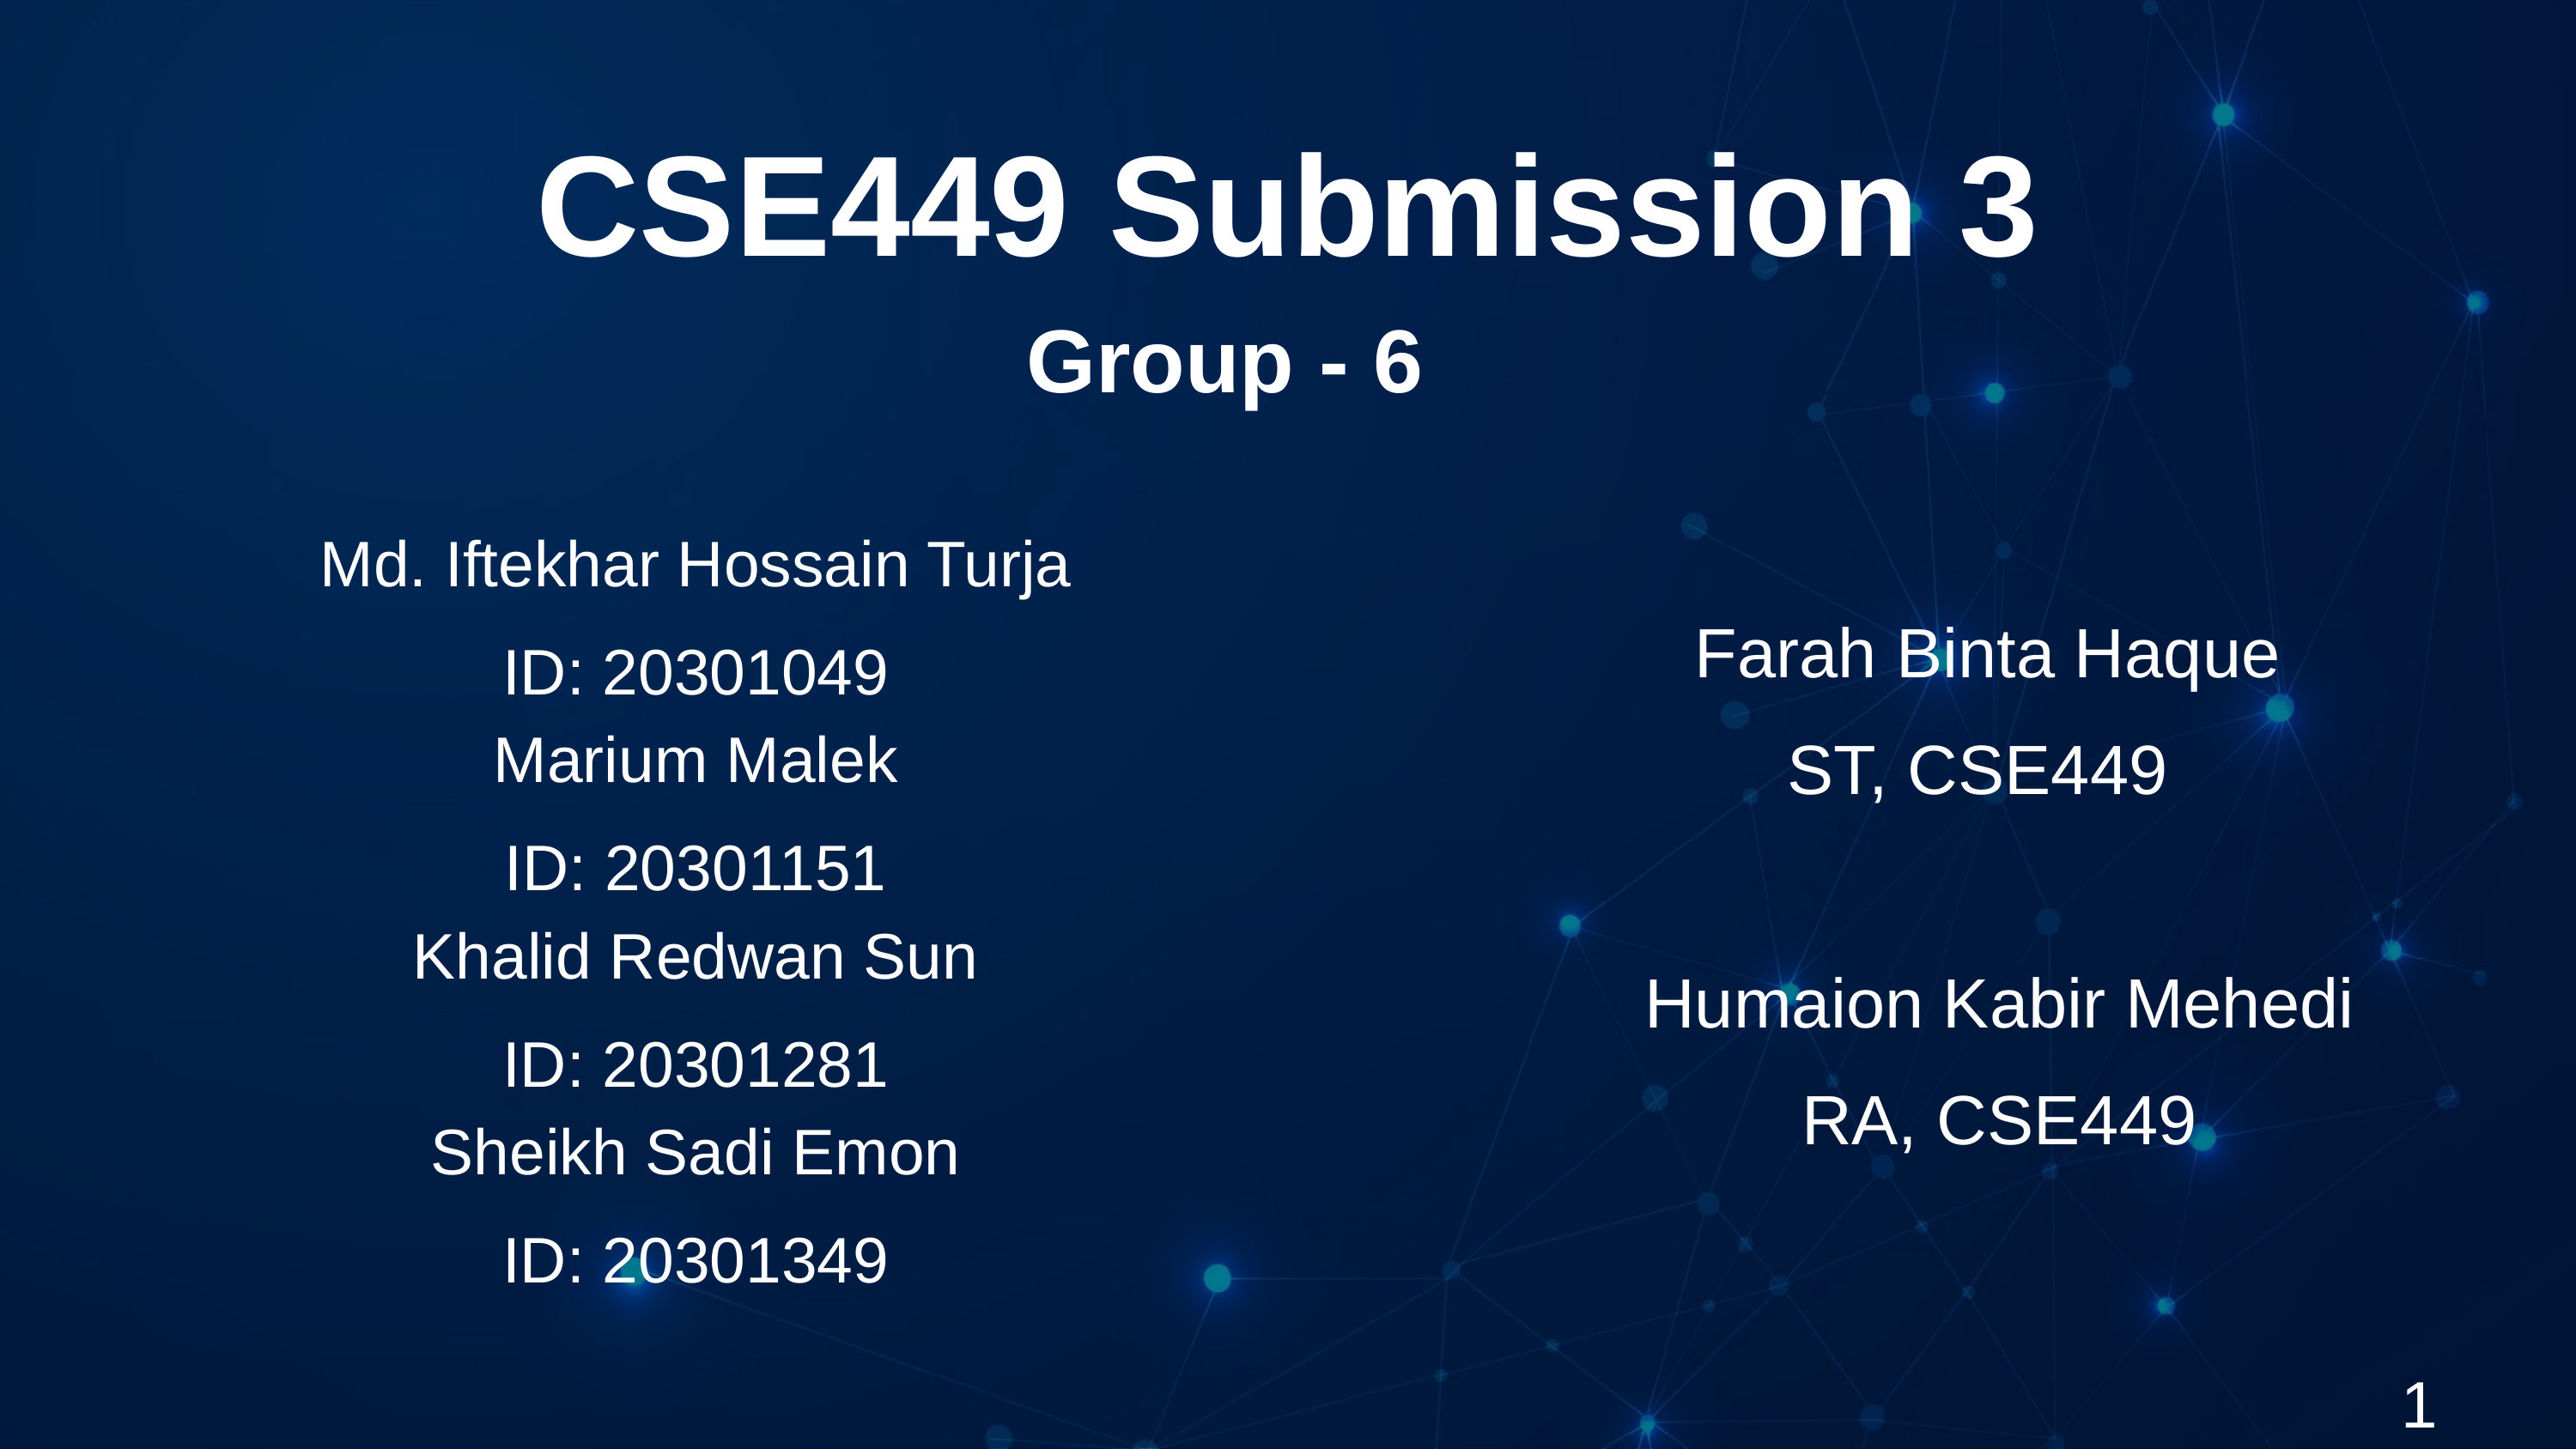

CSE449 Submission 3
Group - 6
Md. Iftekhar Hossain Turja
ID: 20301049
 Farah Binta Haque
ST, CSE449
Marium Malek
ID: 20301151
Khalid Redwan Sun
ID: 20301281
Humaion Kabir Mehedi
RA, CSE449
Sheikh Sadi Emon
ID: 20301349
1